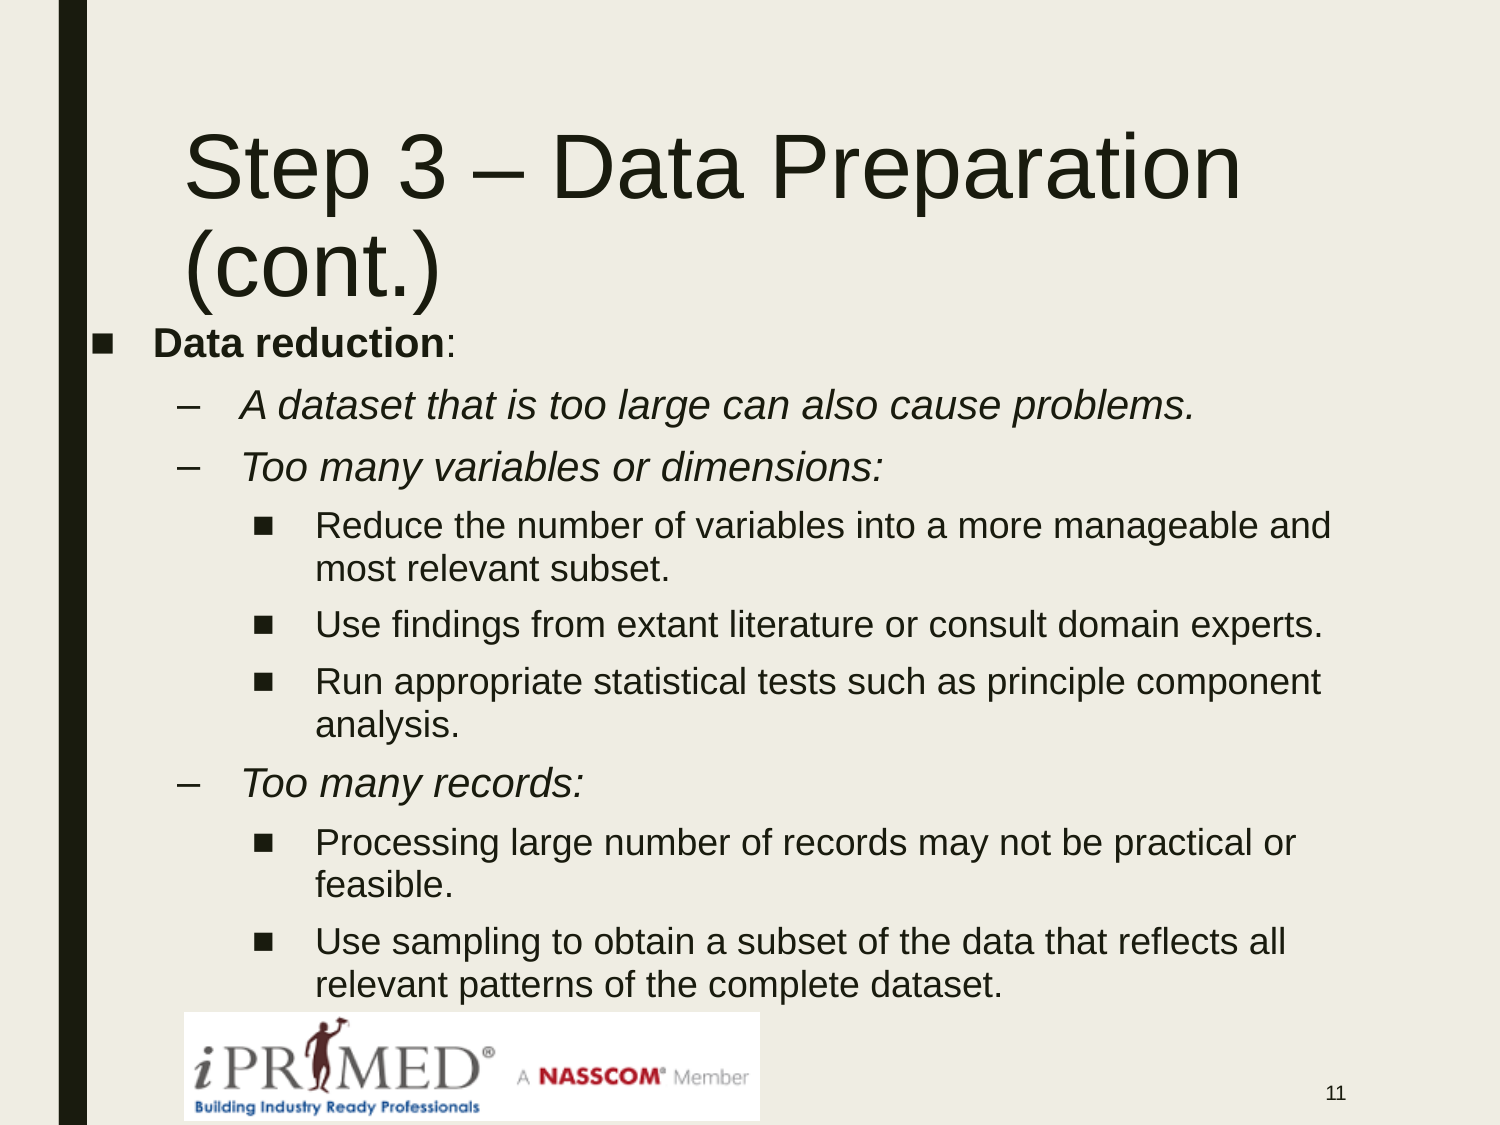

# Step 3 – Data Preparation (cont.)
Data reduction:
A dataset that is too large can also cause problems.
Too many variables or dimensions:
Reduce the number of variables into a more manageable and most relevant subset.
Use findings from extant literature or consult domain experts.
Run appropriate statistical tests such as principle component analysis.
Too many records:
Processing large number of records may not be practical or feasible.
Use sampling to obtain a subset of the data that reflects all relevant patterns of the complete dataset.
11